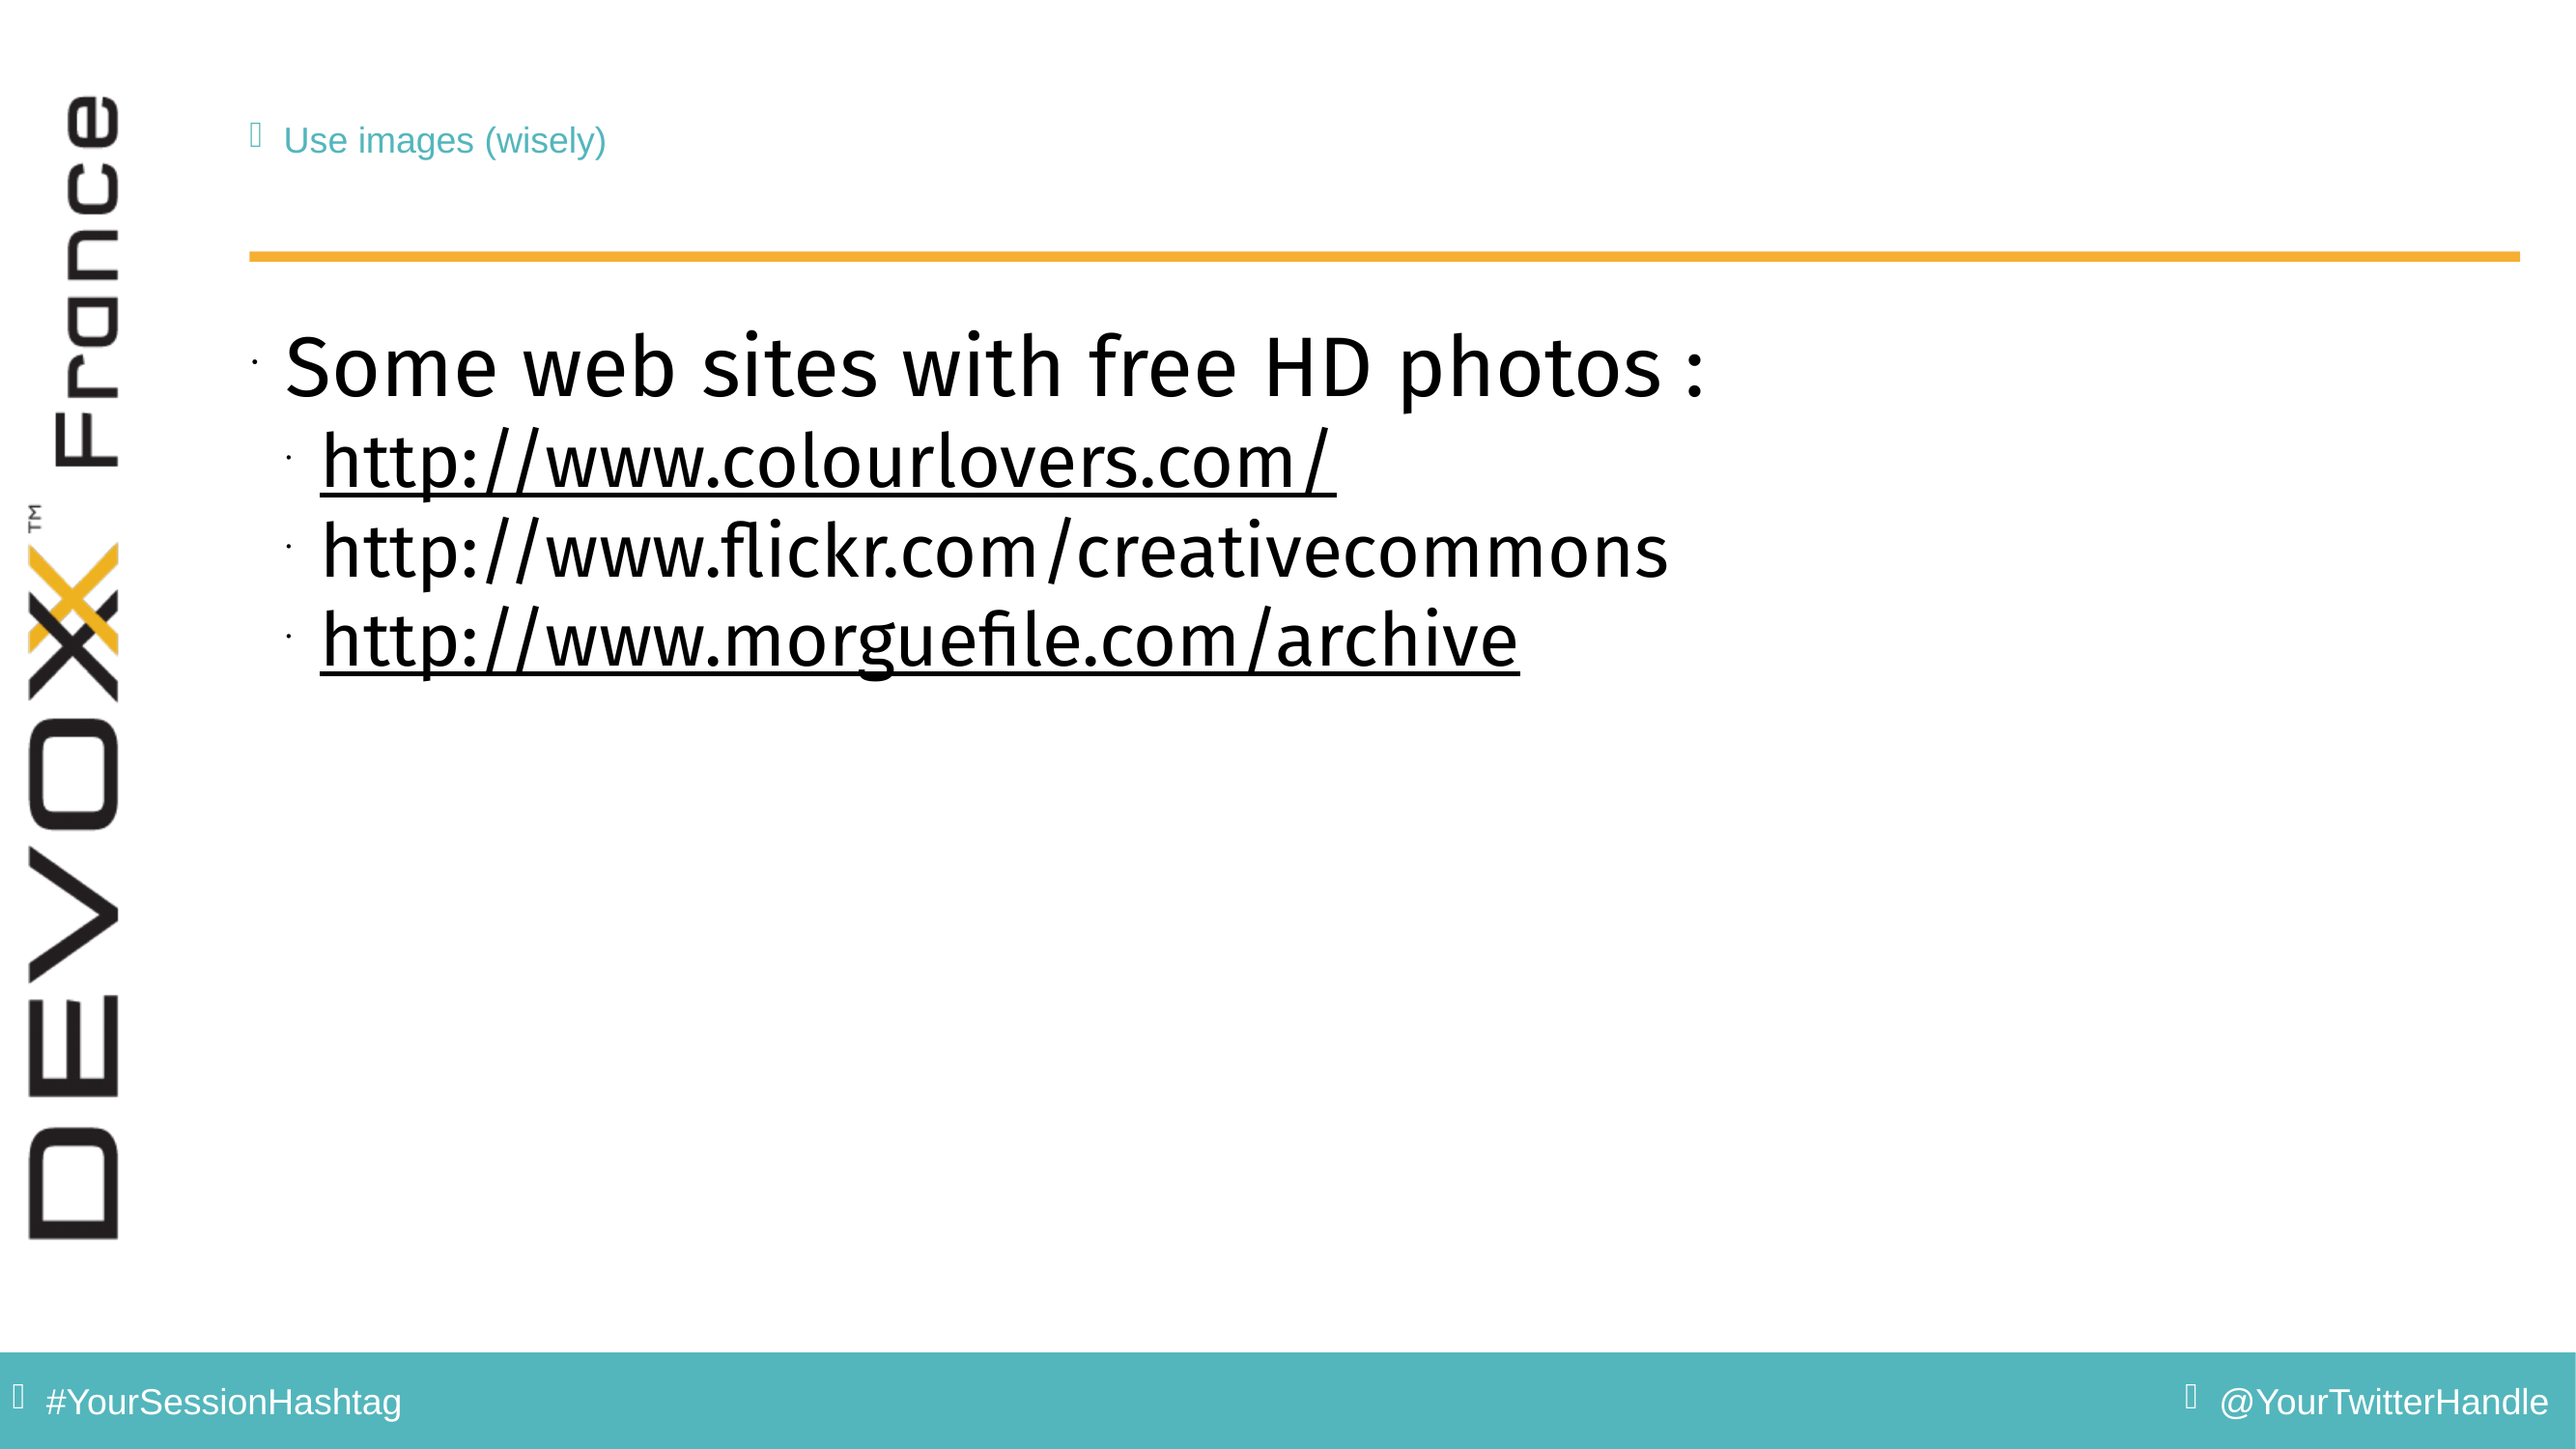

Use images (wisely)
Some web sites with free HD photos :
http://www.colourlovers.com/
http://www.flickr.com/creativecommons
http://www.morguefile.com/archive